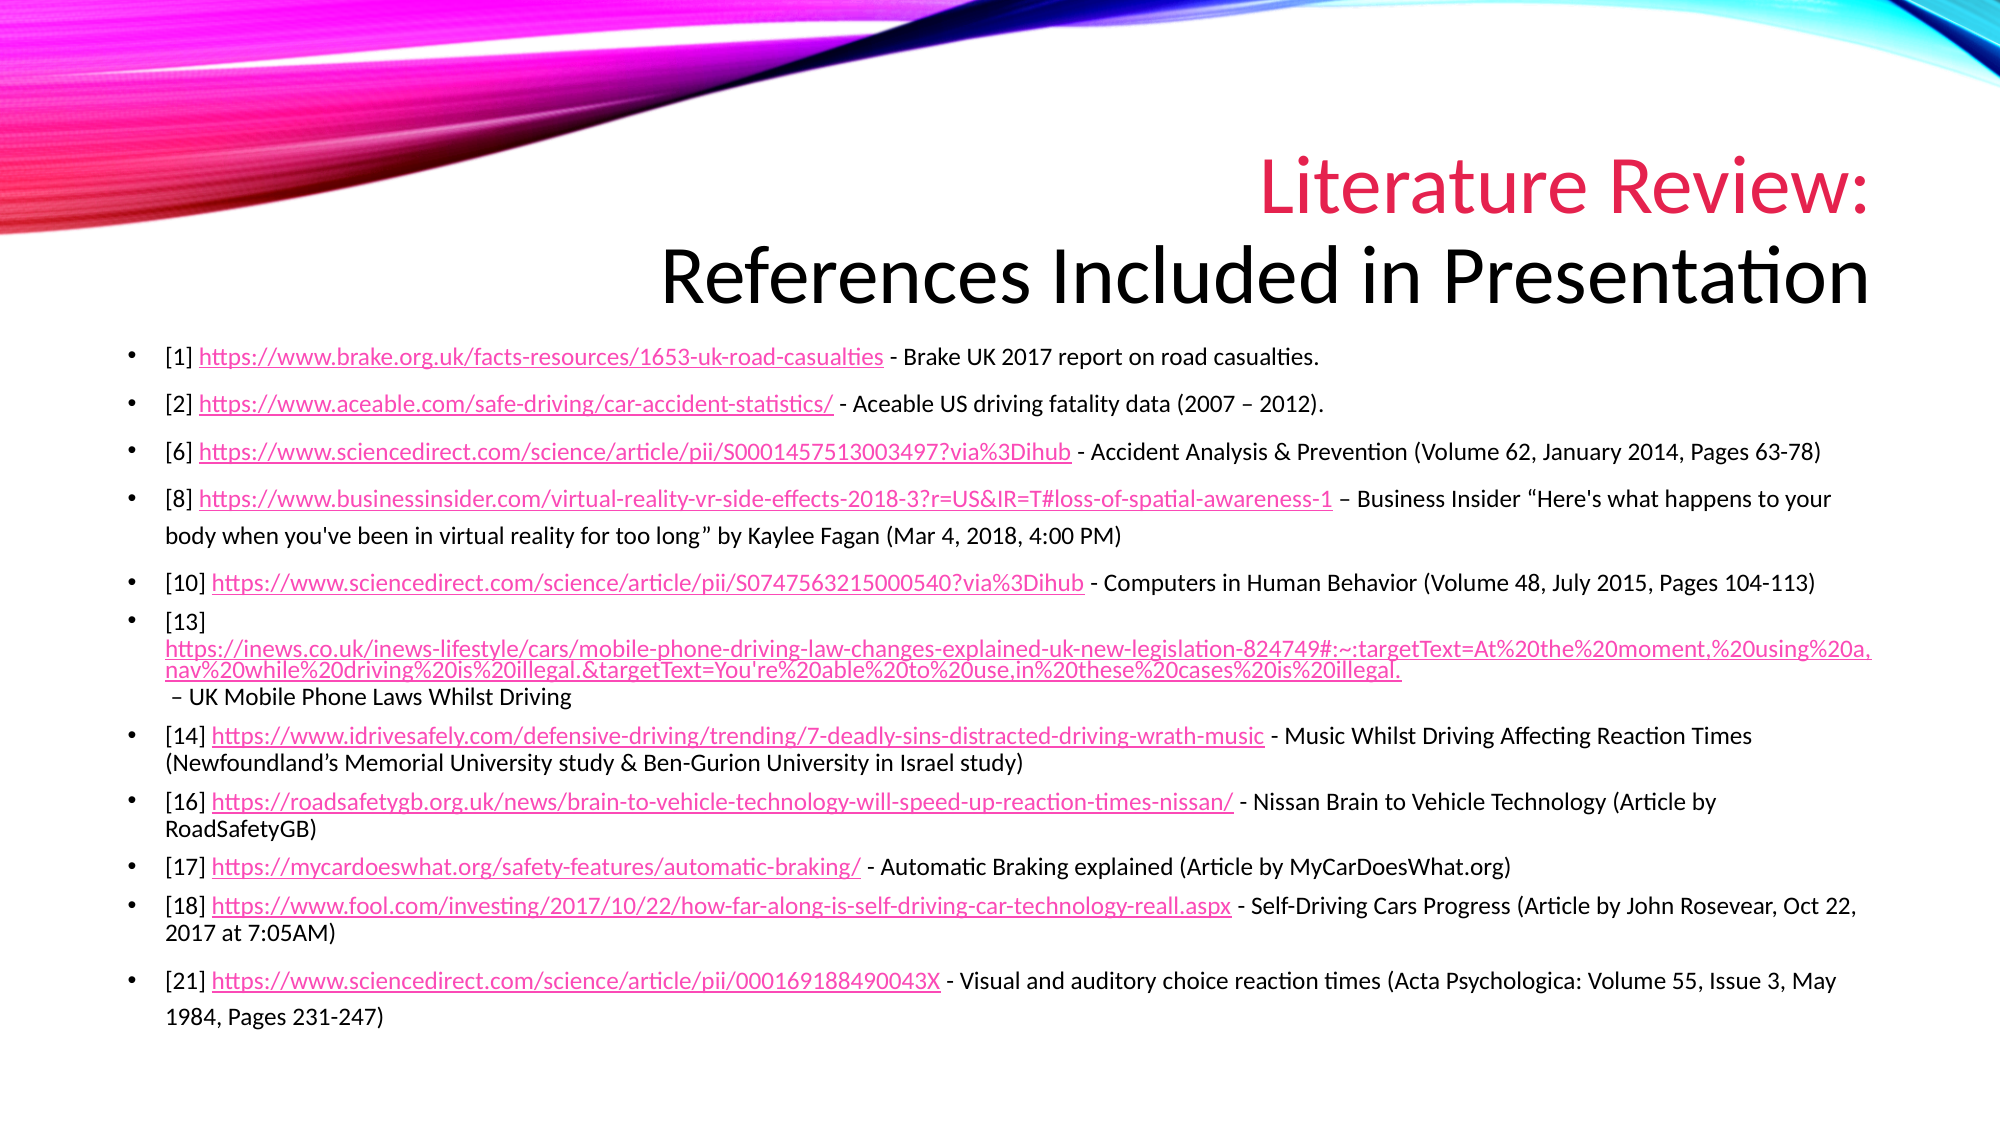

# Literature Review: References Included in Presentation
[1] https://www.brake.org.uk/facts-resources/1653-uk-road-casualties - Brake UK 2017 report on road casualties.
[2] https://www.aceable.com/safe-driving/car-accident-statistics/ - Aceable US driving fatality data (2007 – 2012).
[6] https://www.sciencedirect.com/science/article/pii/S0001457513003497?via%3Dihub - Accident Analysis & Prevention (Volume 62, January 2014, Pages 63-78)
[8] https://www.businessinsider.com/virtual-reality-vr-side-effects-2018-3?r=US&IR=T#loss-of-spatial-awareness-1 – Business Insider “Here's what happens to your body when you've been in virtual reality for too long” by Kaylee Fagan (Mar 4, 2018, 4:00 PM)
[10] https://www.sciencedirect.com/science/article/pii/S0747563215000540?via%3Dihub - Computers in Human Behavior (Volume 48, July 2015, Pages 104-113)
[13] https://inews.co.uk/inews-lifestyle/cars/mobile-phone-driving-law-changes-explained-uk-new-legislation-824749#:~:targetText=At%20the%20moment,%20using%20a,nav%20while%20driving%20is%20illegal.&targetText=You're%20able%20to%20use,in%20these%20cases%20is%20illegal. – UK Mobile Phone Laws Whilst Driving
[14] https://www.idrivesafely.com/defensive-driving/trending/7-deadly-sins-distracted-driving-wrath-music - Music Whilst Driving Affecting Reaction Times (Newfoundland’s Memorial University study & Ben-Gurion University in Israel study)
[16] https://roadsafetygb.org.uk/news/brain-to-vehicle-technology-will-speed-up-reaction-times-nissan/ - Nissan Brain to Vehicle Technology (Article by RoadSafetyGB)
[17] https://mycardoeswhat.org/safety-features/automatic-braking/ - Automatic Braking explained (Article by MyCarDoesWhat.org)
[18] https://www.fool.com/investing/2017/10/22/how-far-along-is-self-driving-car-technology-reall.aspx - Self-Driving Cars Progress (Article by John Rosevear, Oct 22, 2017 at 7:05AM)
[21] https://www.sciencedirect.com/science/article/pii/000169188490043X - Visual and auditory choice reaction times (Acta Psychologica: Volume 55, Issue 3, May 1984, Pages 231-247)